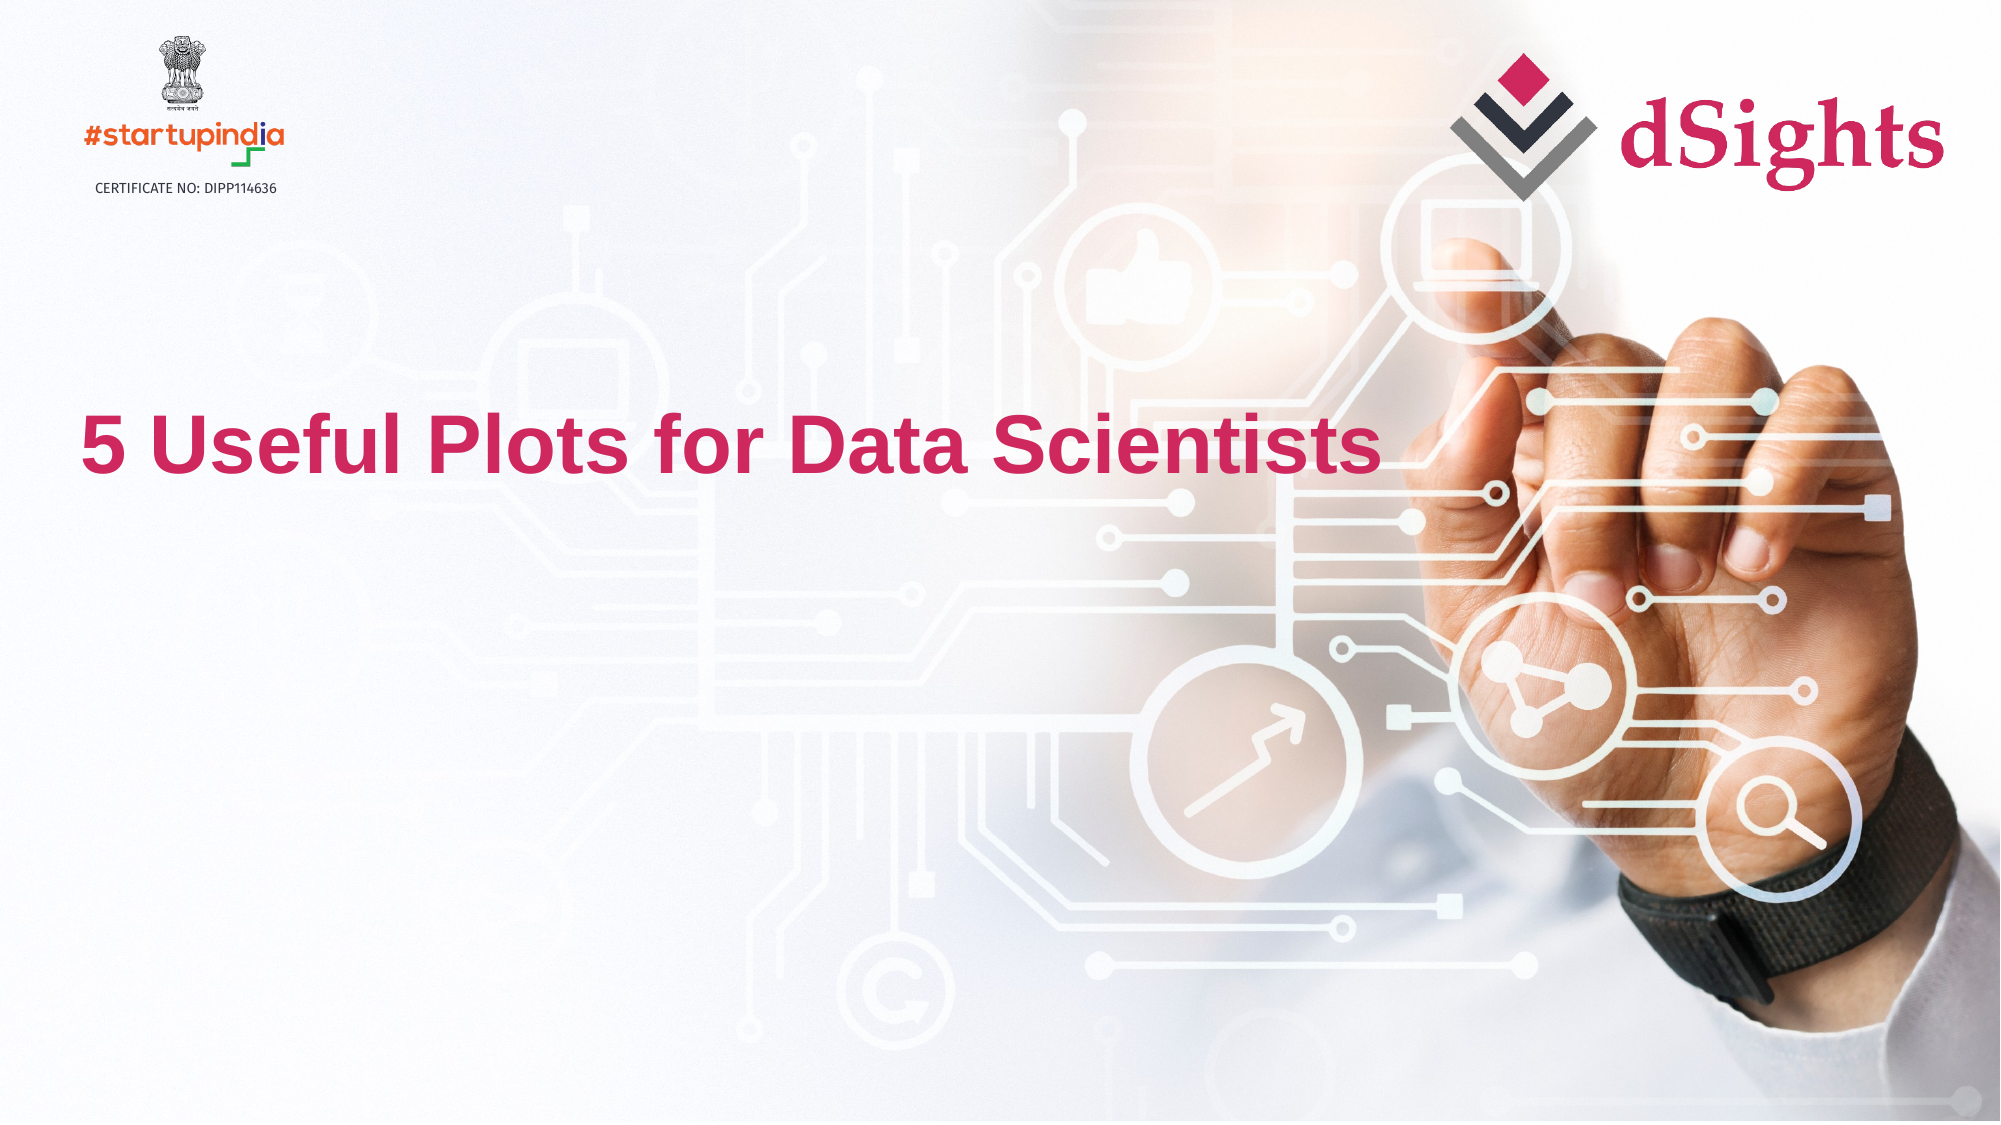

# 5 Useful Plots for Data Scientists